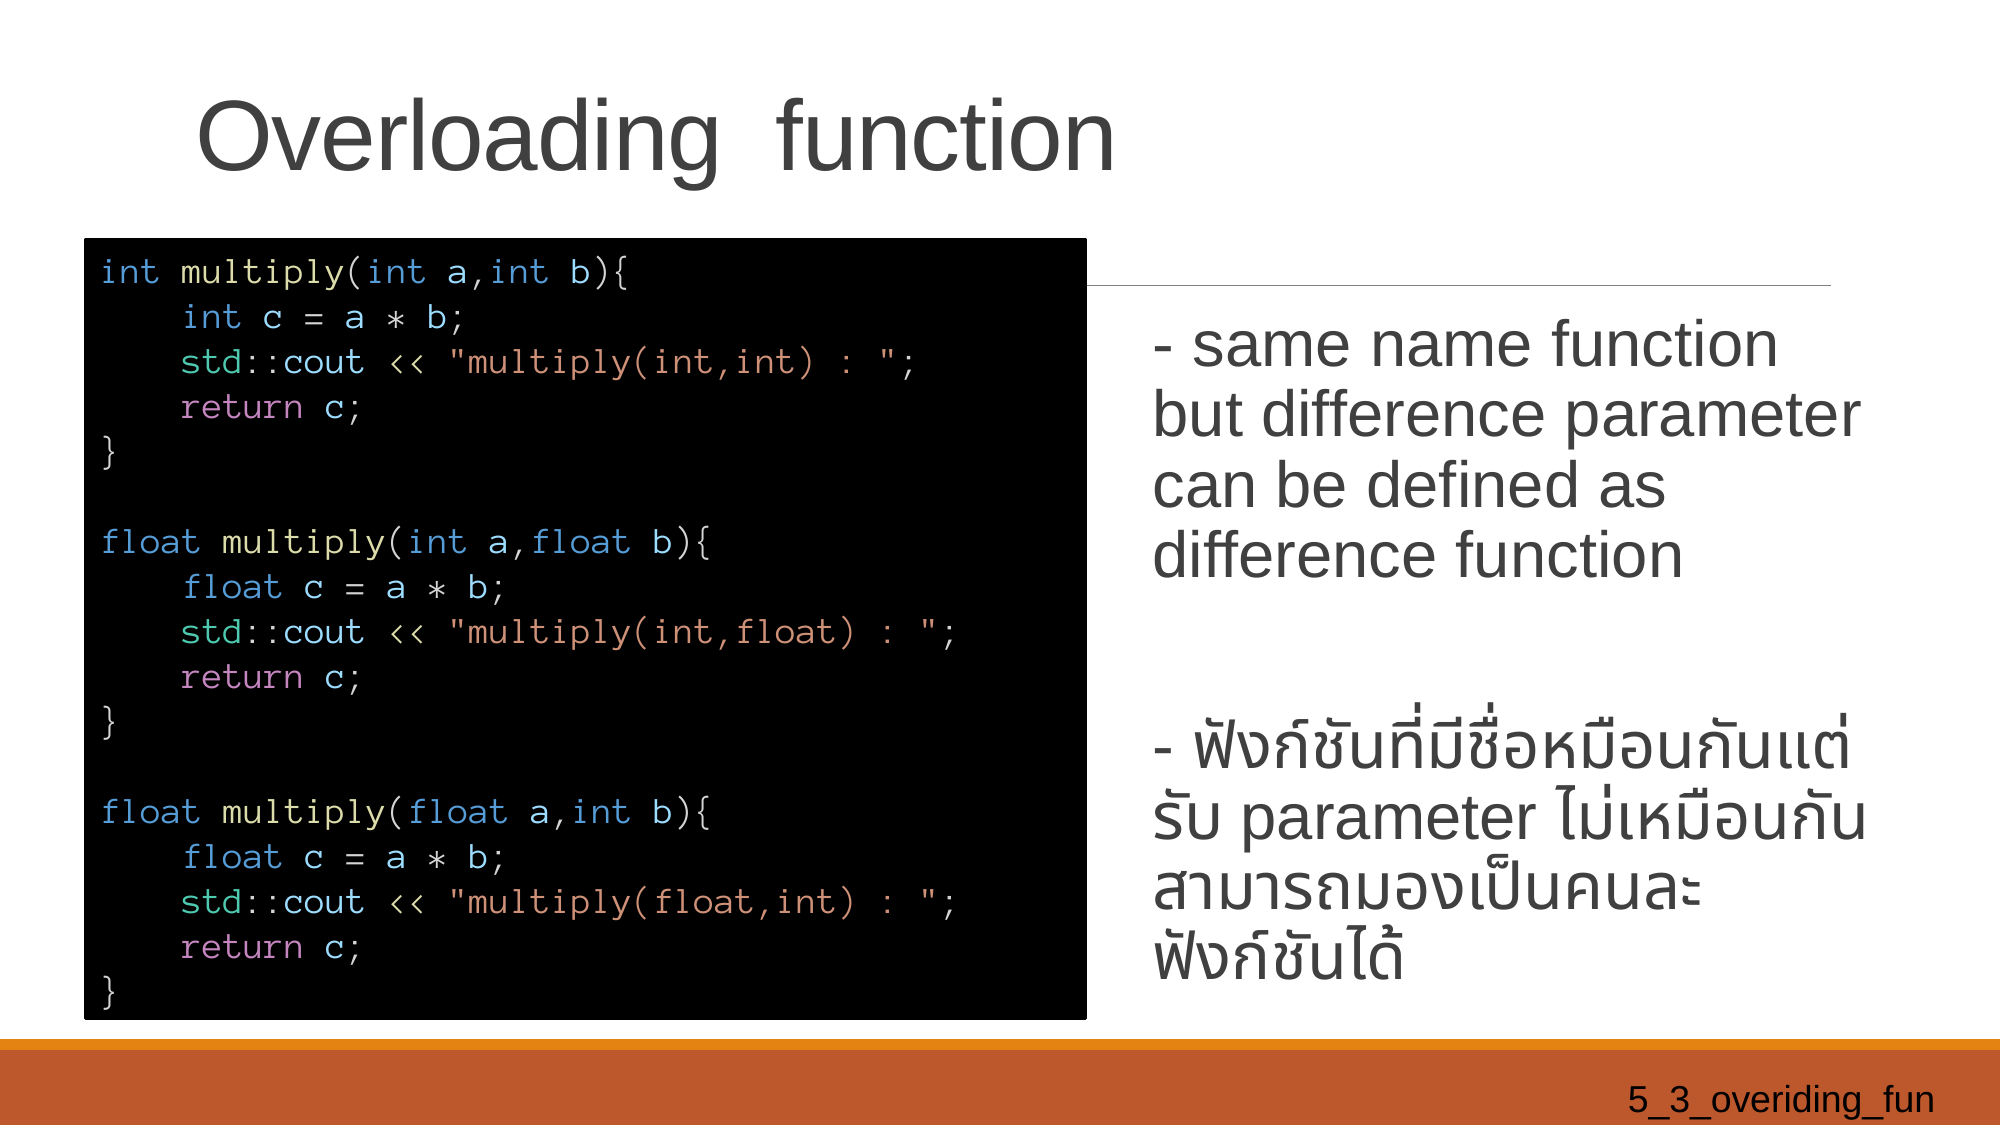

# Overloading  function
int multiply(int a,int b){
    int c = a * b;
    std::cout << "multiply(int,int) : ";
    return c;
}
float multiply(int a,float b){
    float c = a * b;
    std::cout << "multiply(int,float) : ";
    return c;
}
float multiply(float a,int b){
    float c = a * b;
    std::cout << "multiply(float,int) : ";
    return c;
}
- same name function but difference parameter can be defined as difference function

- ฟังก์ชันที่มีชื่อหมือนกันแต่รับ parameter ไม่เหมือนกันสามารถมองเป็นคนละฟังก์ชันได้
5_3_overiding_function